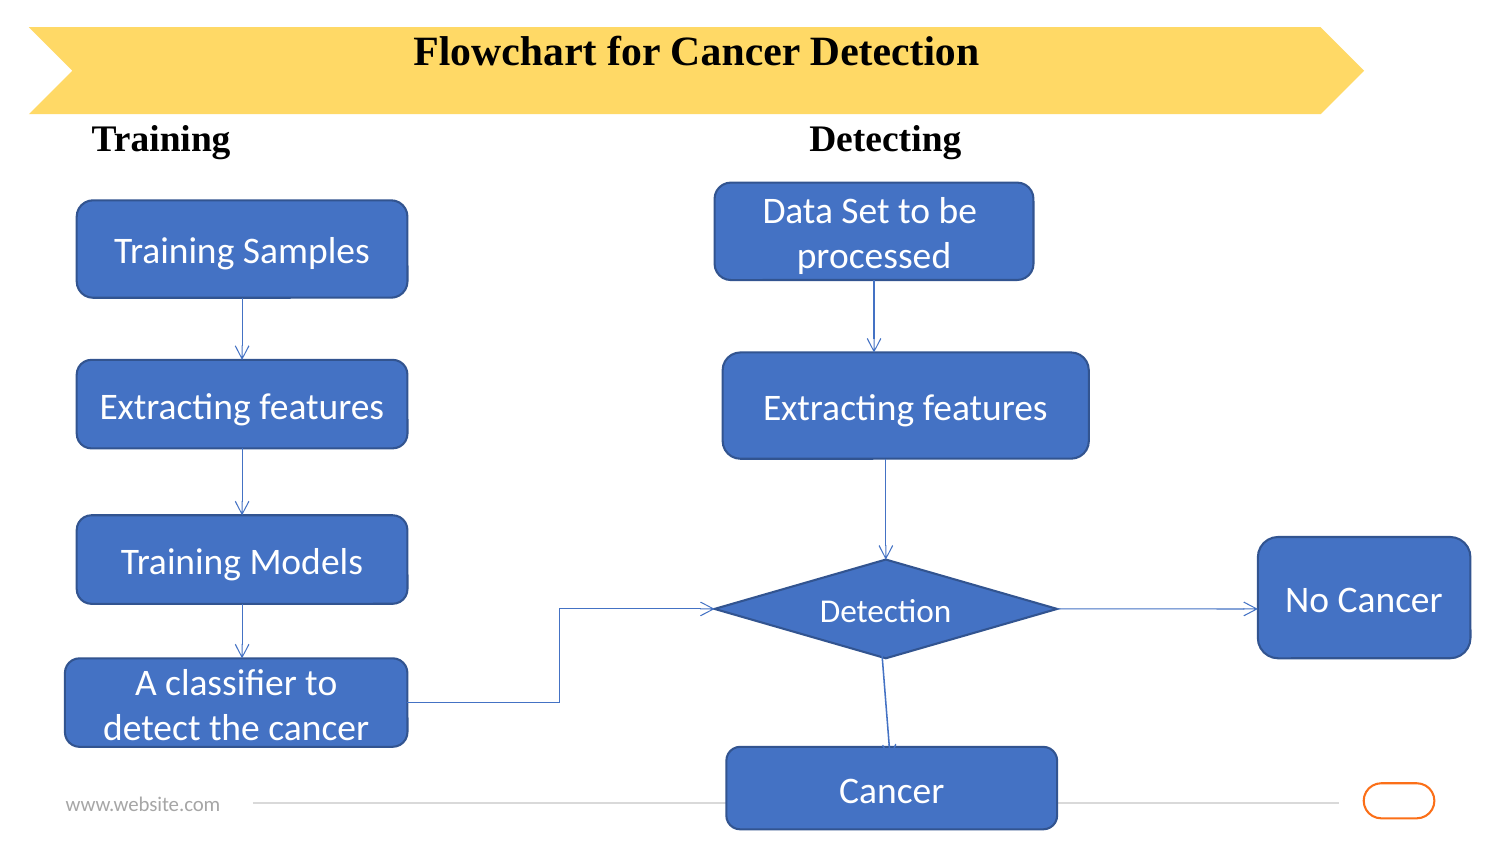

#
Flowchart for Cancer Detection

Training                                                             Detecting

Data Set to be  processed
Training Samples
Extracting features
Extracting features
Training Models
No Cancer
Detection
A classifier to detect the cancer
Cancer